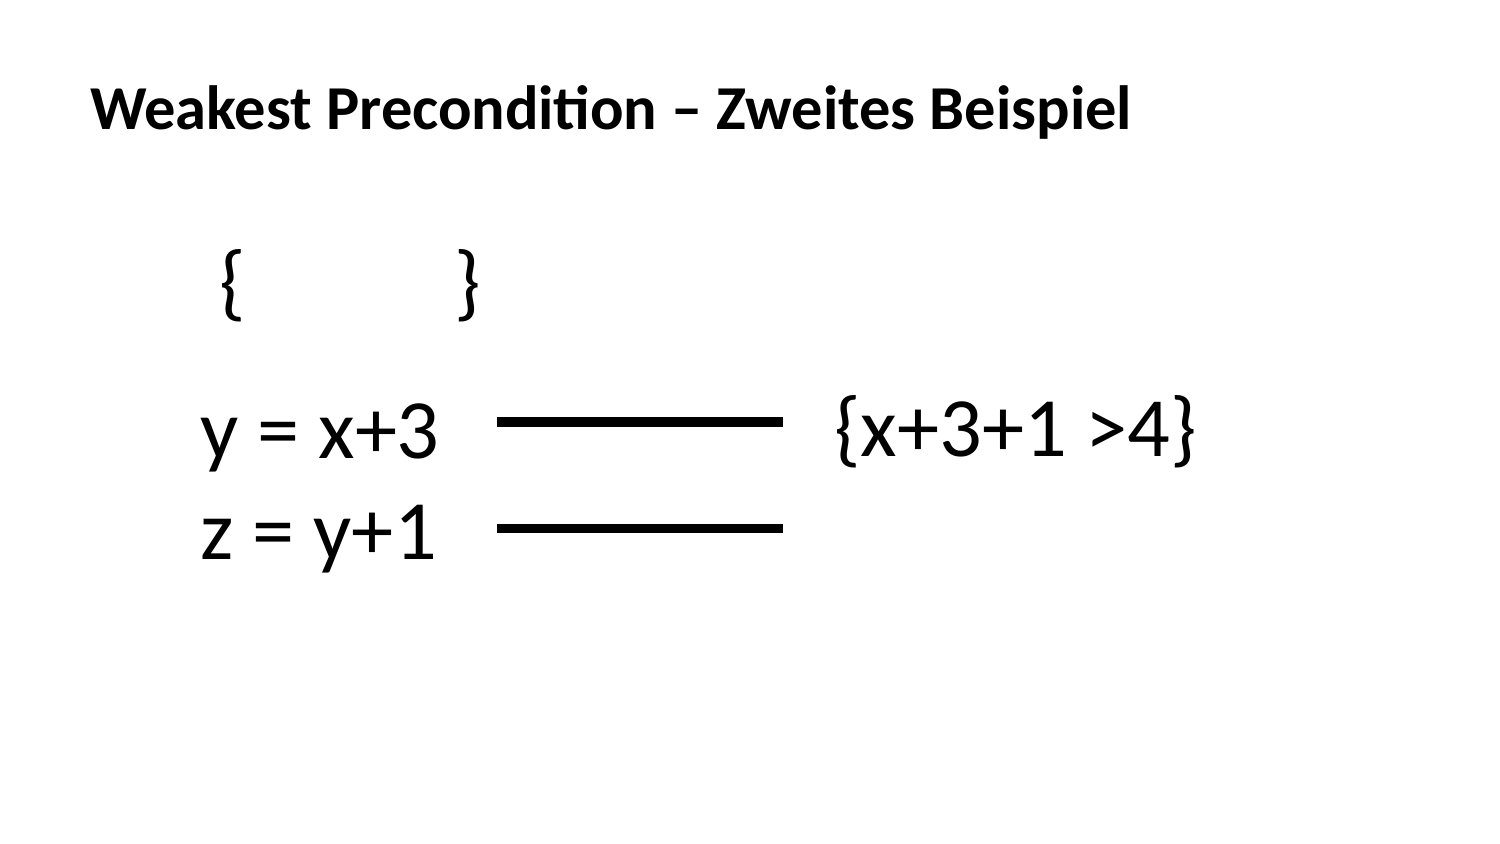

# Weakest Precondition – Zweites Beispiel
{           }
{x+3+1 >4}
y = x+3
z = y+1